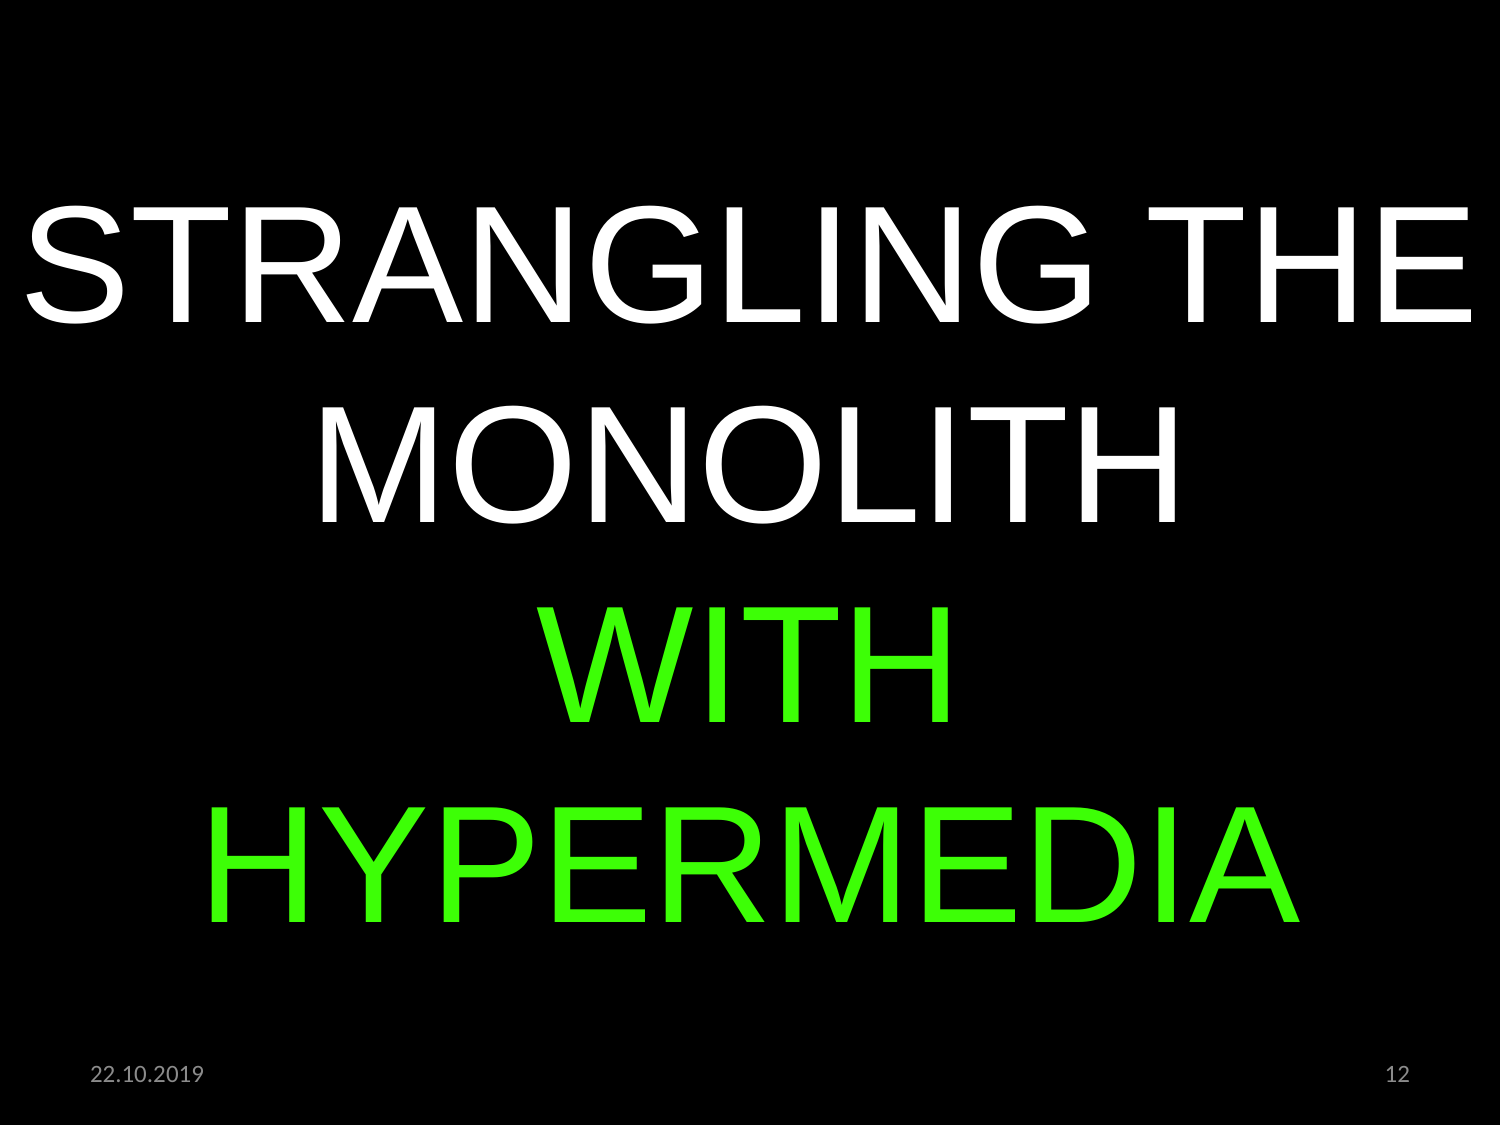

STRANGLING THE MONOLITH
WITH HYPERMEDIA
22.10.2019
12